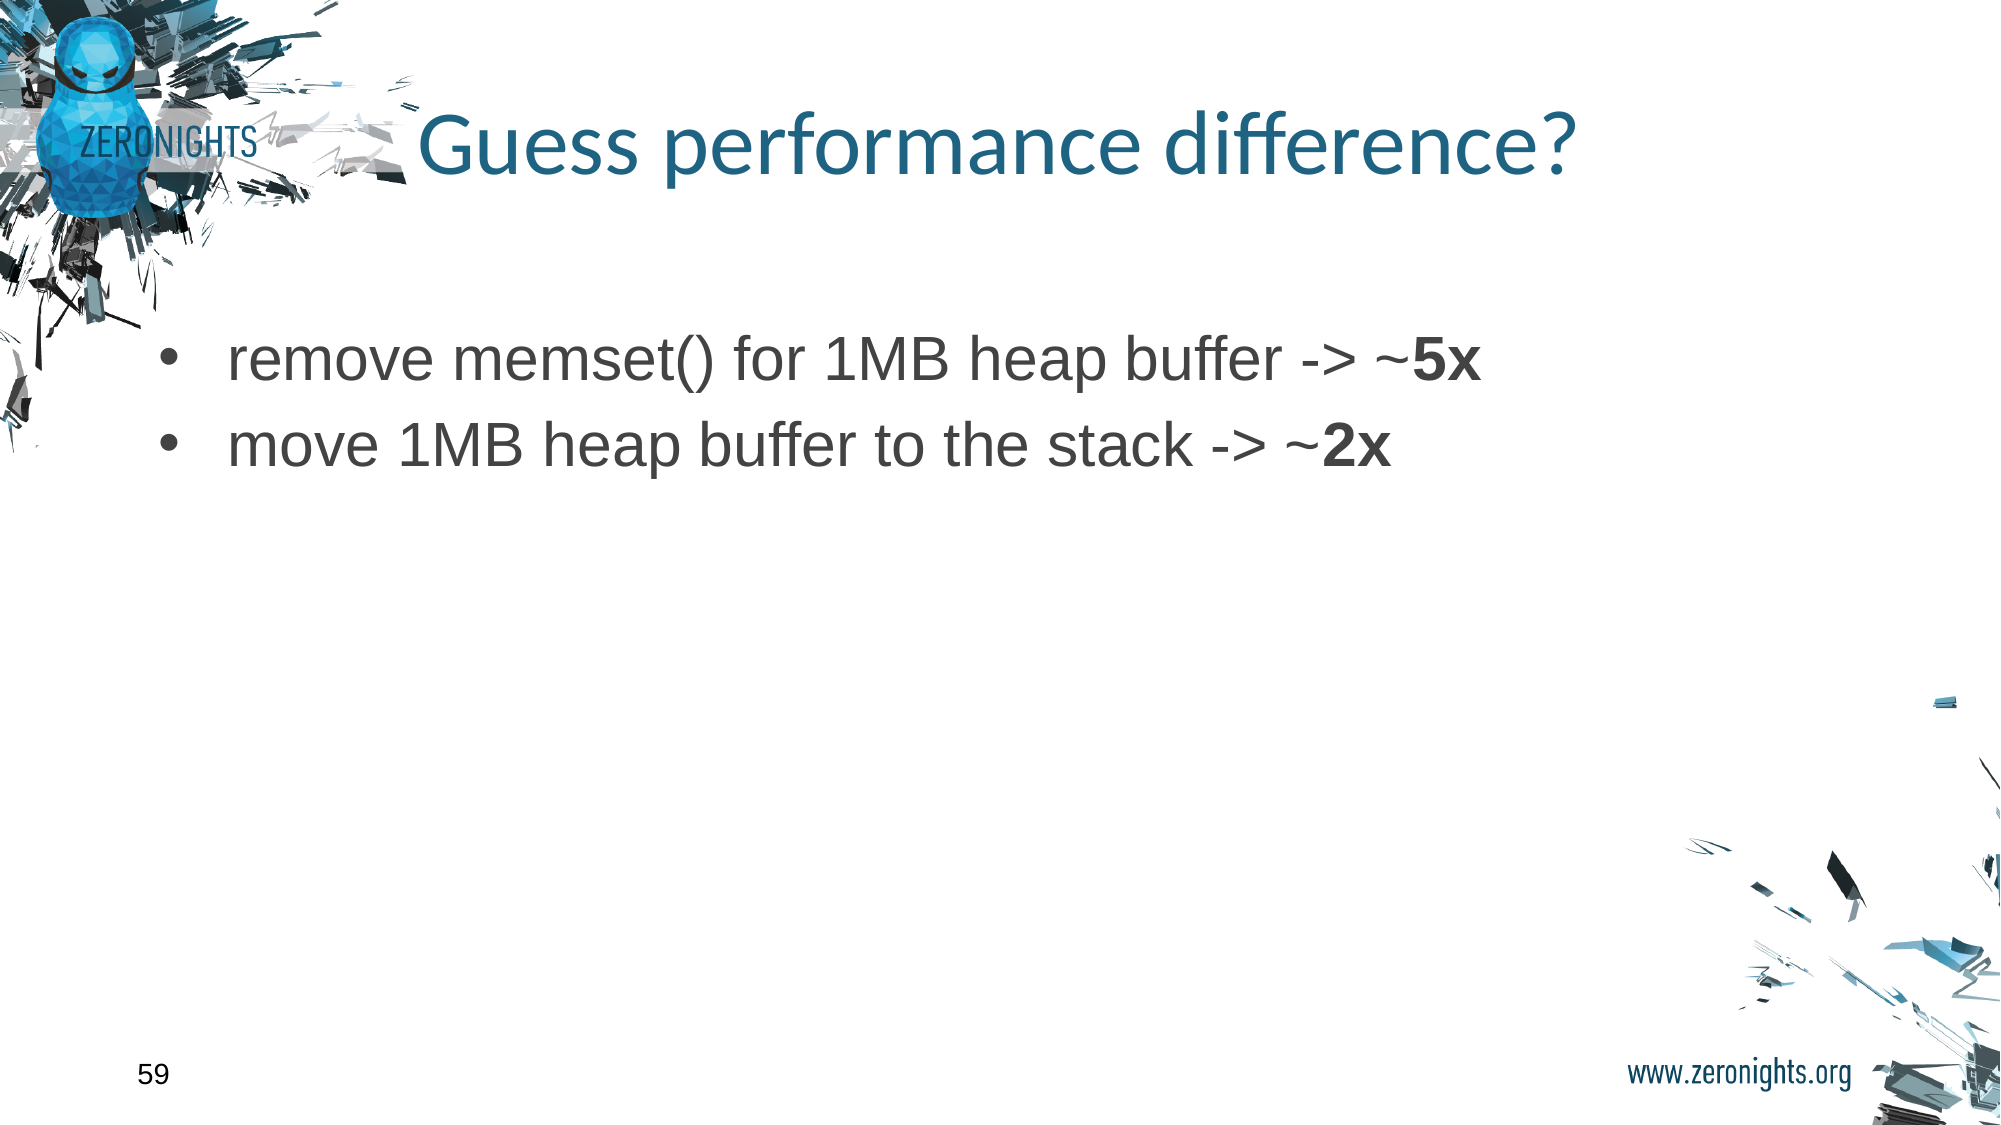

# Guess performance difference?
remove memset() for 1MB heap buffer -> ~5x
move 1MB heap buffer to the stack -> ~2x
59